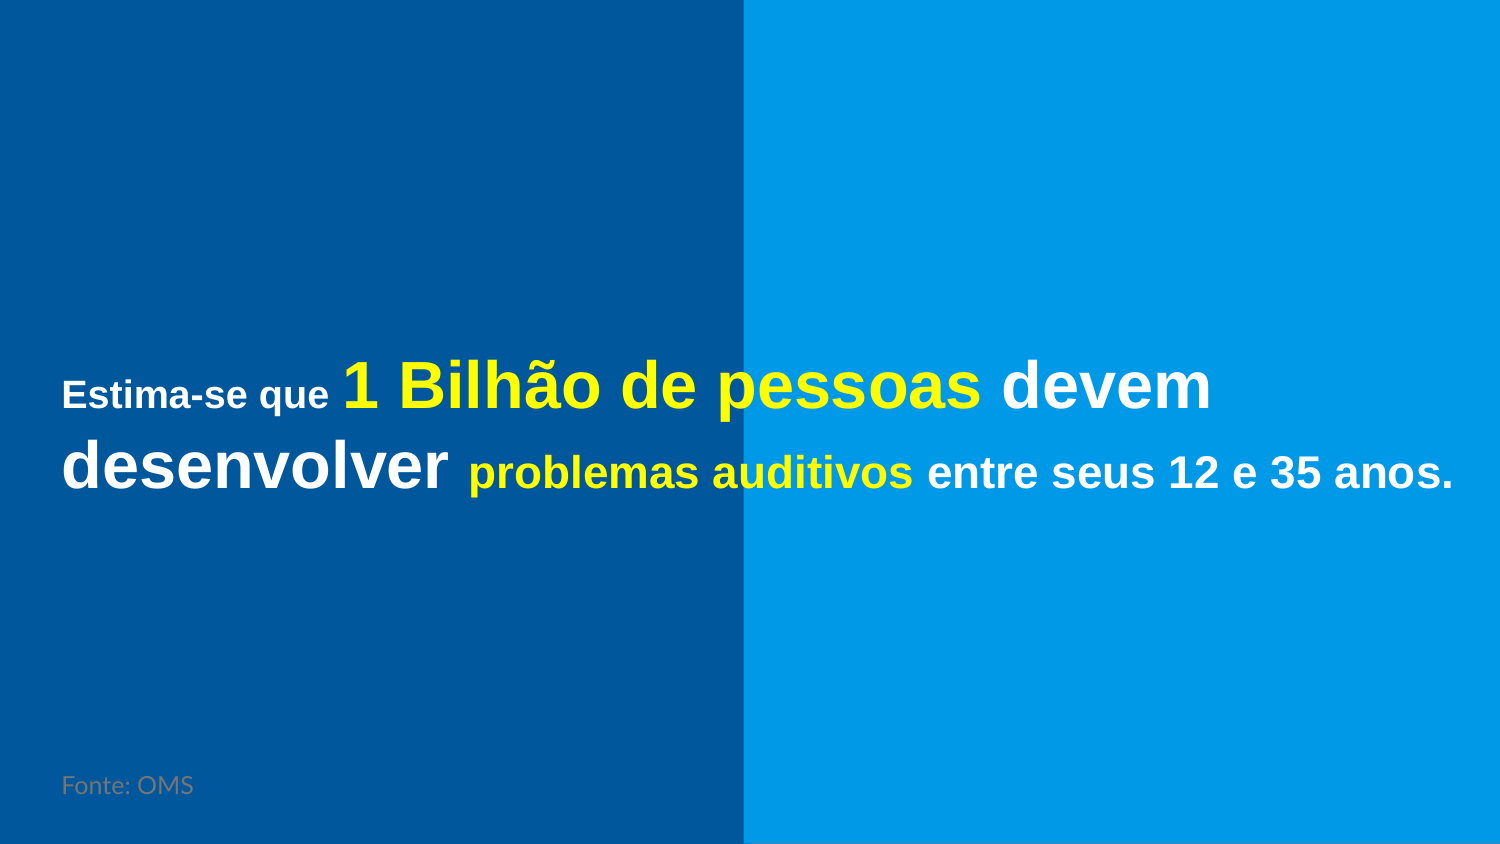

# Estima-se que 1 Bilhão de pessoas devem desenvolver problemas auditivos entre seus 12 e 35 anos.
Fonte: OMS